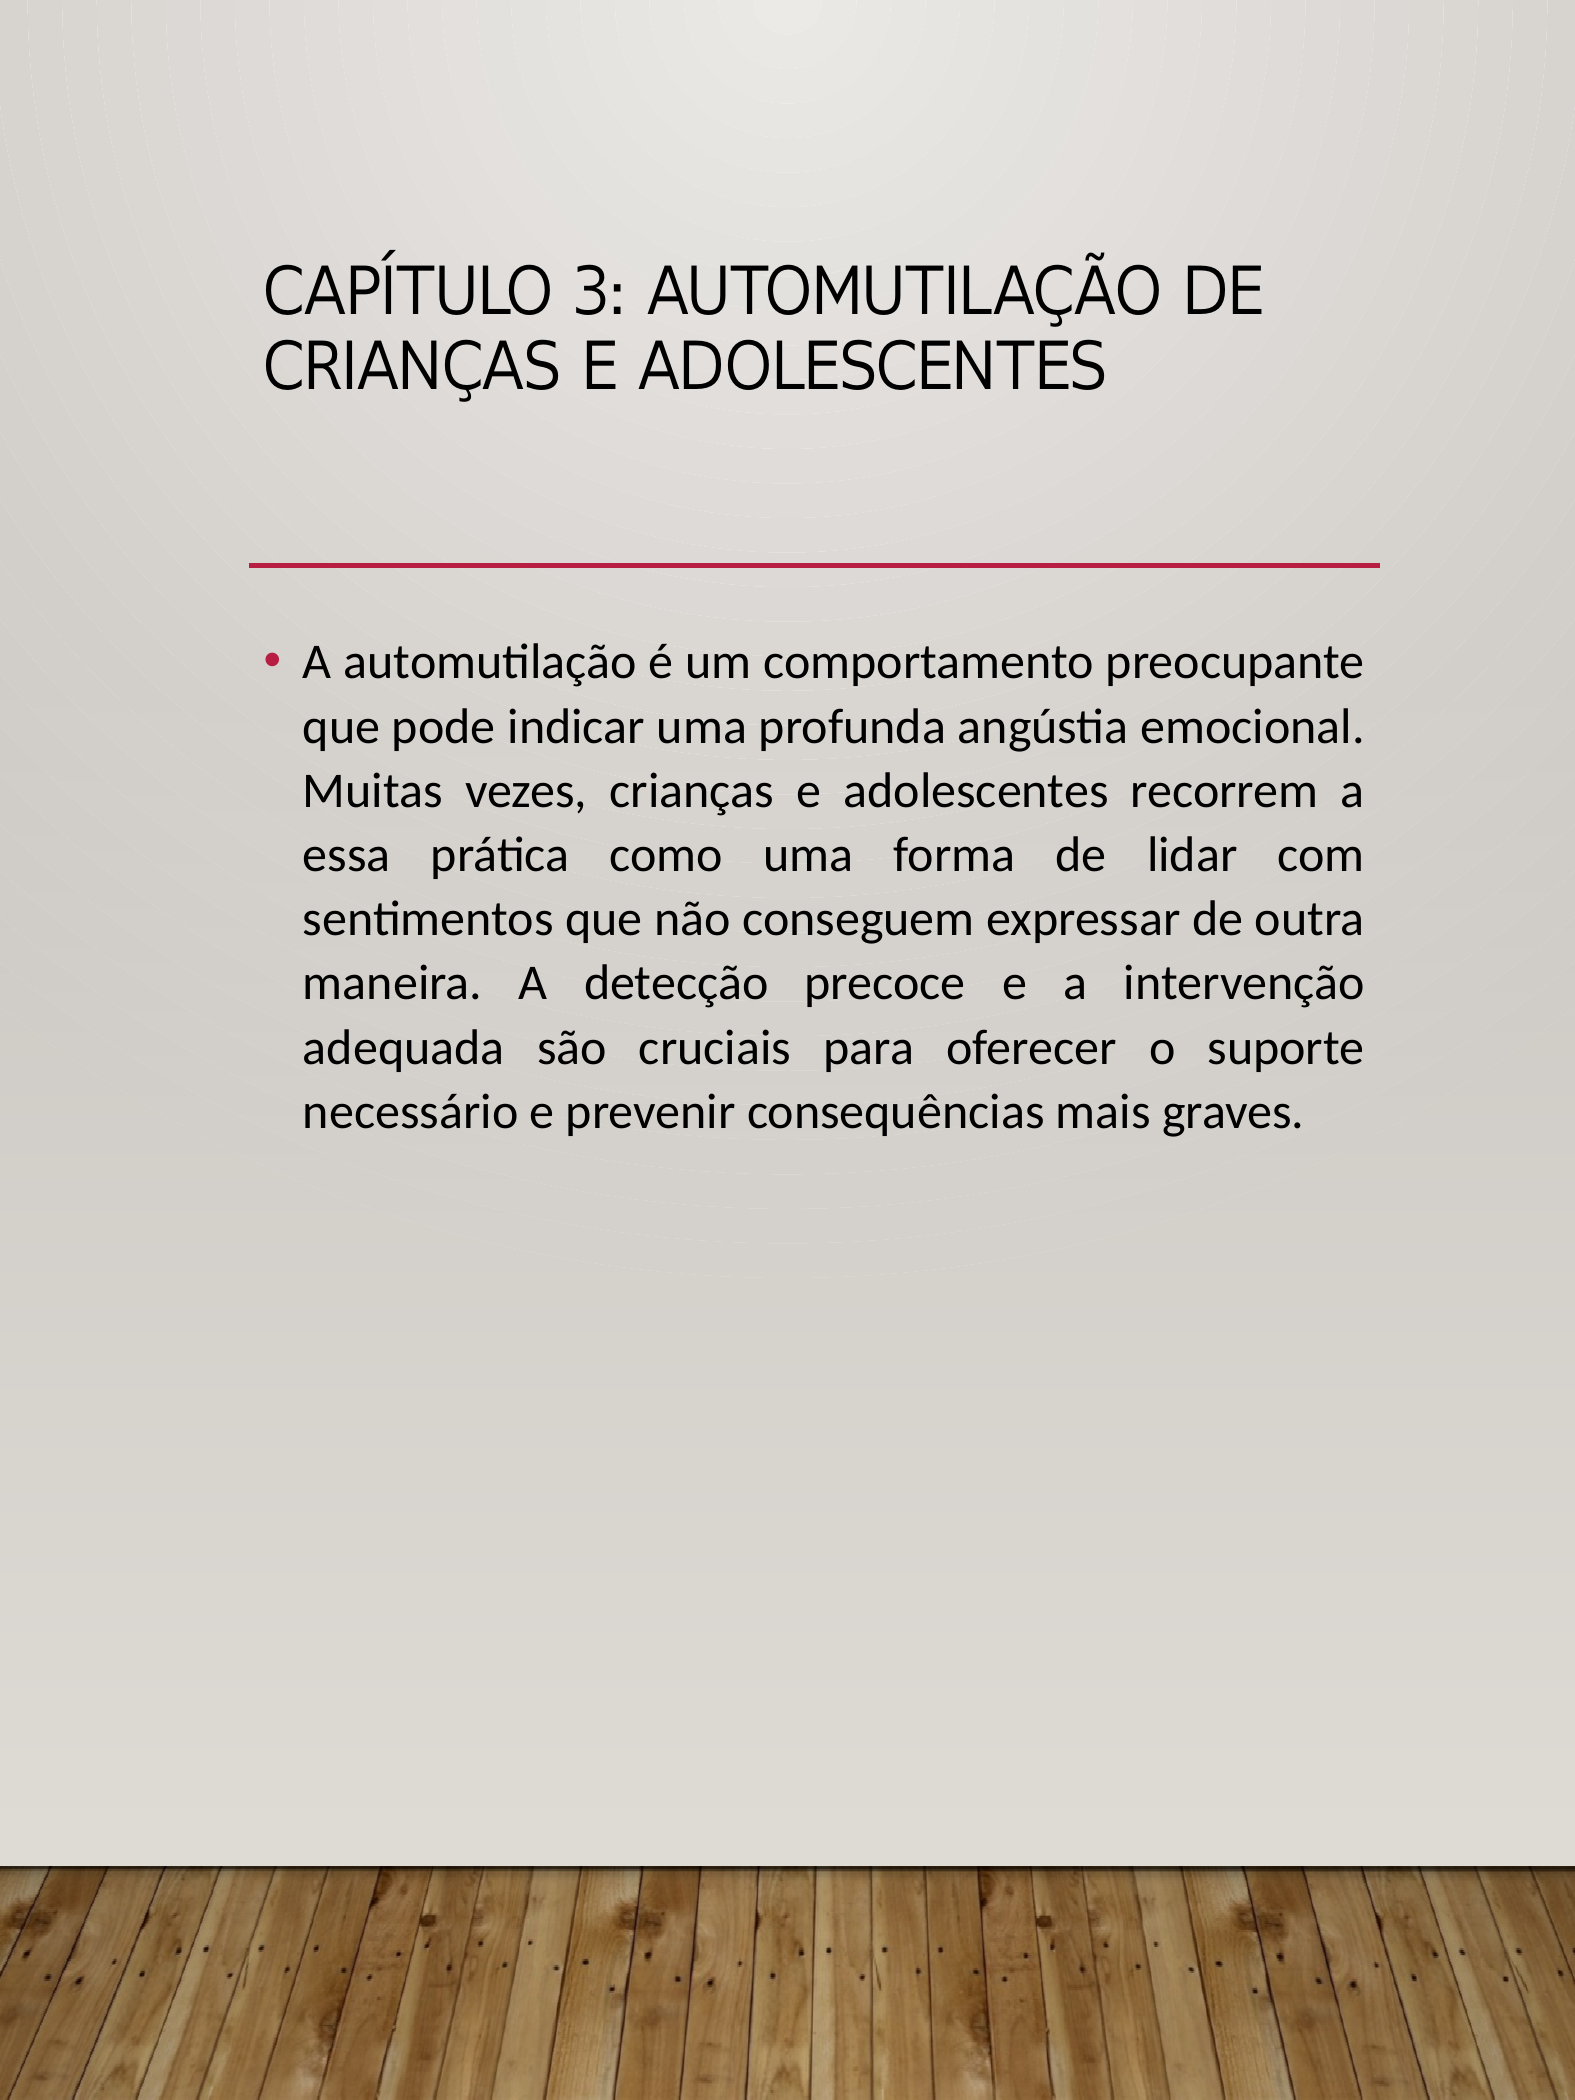

# Capítulo 3: Automutilação de Crianças e Adolescentes
A automutilação é um comportamento preocupante que pode indicar uma profunda angústia emocional. Muitas vezes, crianças e adolescentes recorrem a essa prática como uma forma de lidar com sentimentos que não conseguem expressar de outra maneira. A detecção precoce e a intervenção adequada são cruciais para oferecer o suporte necessário e prevenir consequências mais graves.